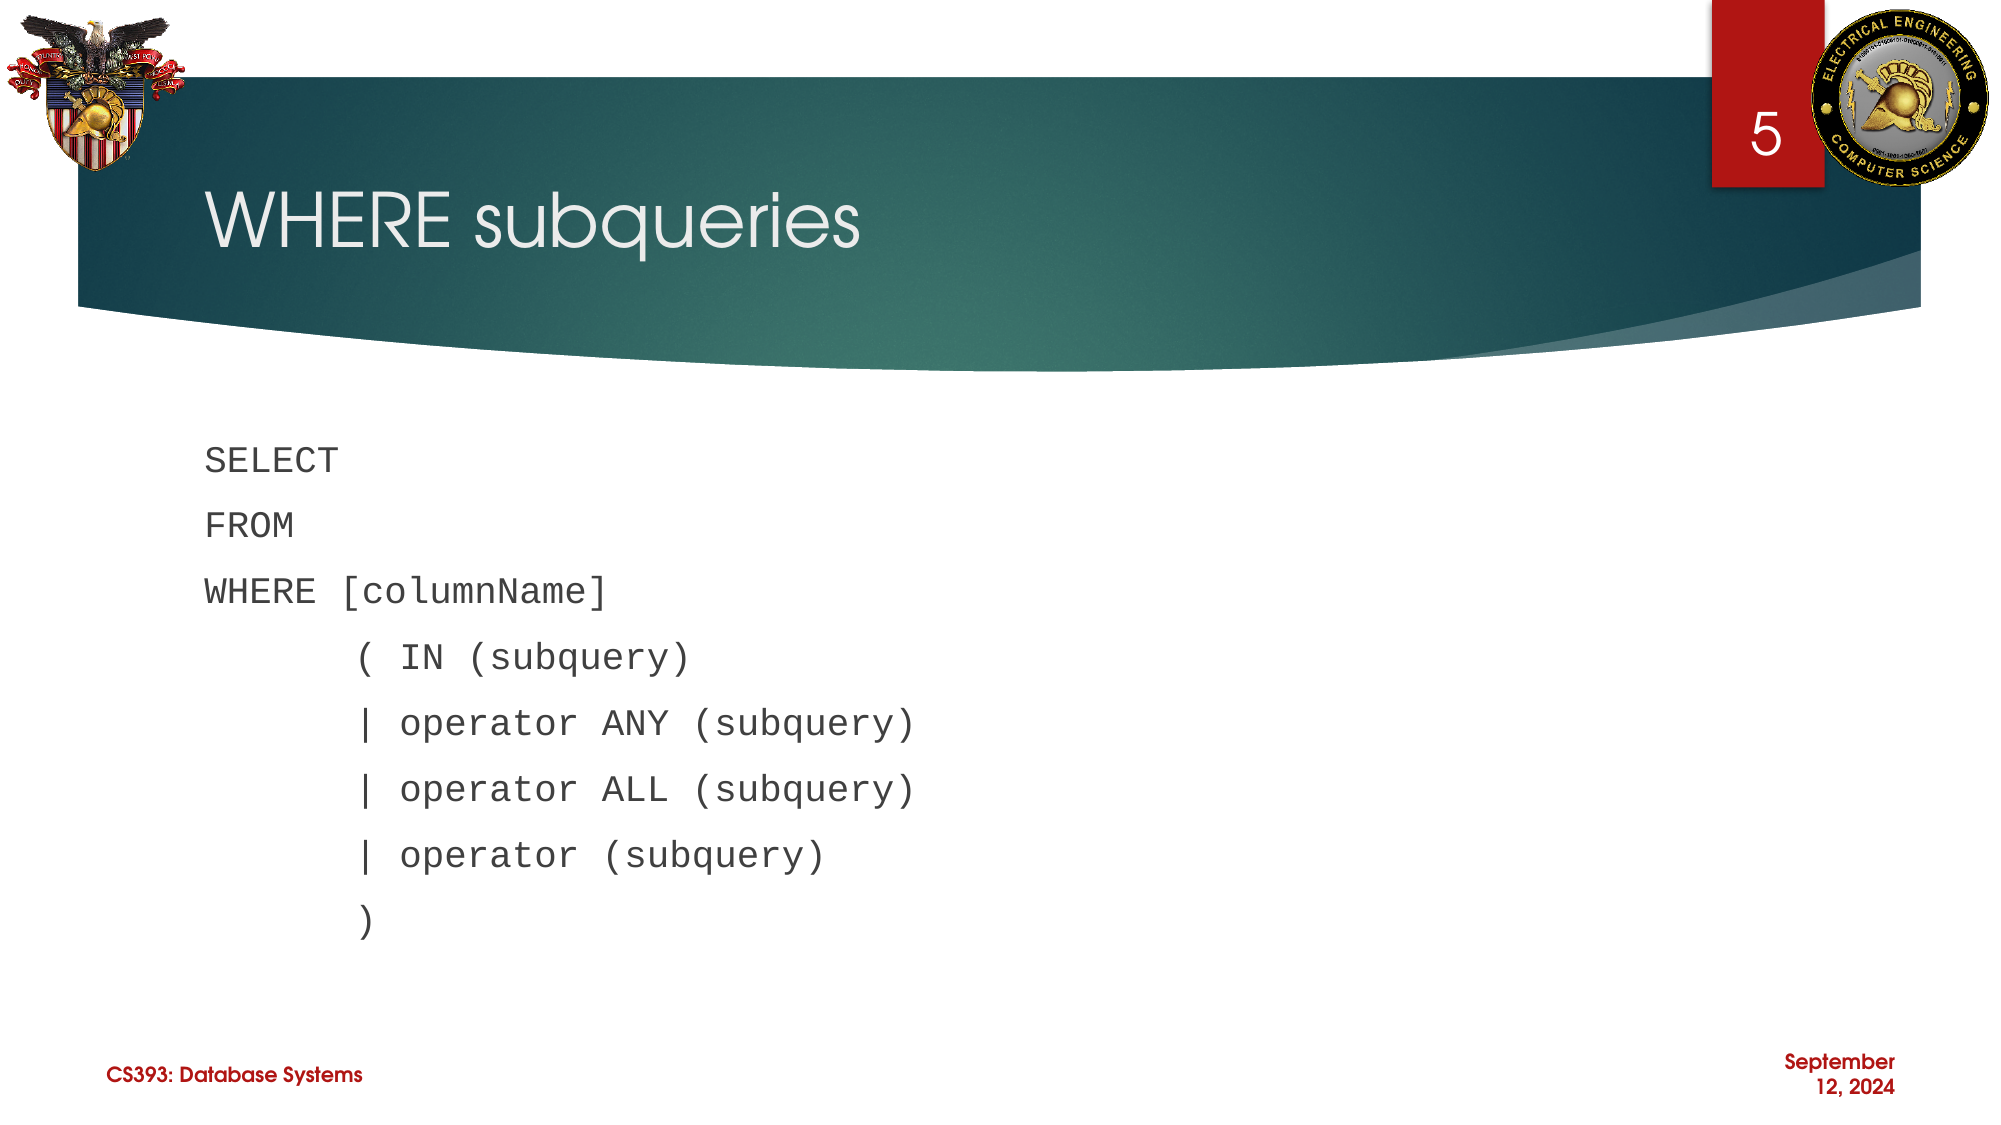

5
# WHERE subqueries
SELECT
FROM
WHERE [columnName]
	( IN (subquery)
	| operator ANY (subquery)
	| operator ALL (subquery)
	| operator (subquery)
	)
CS393: Database Systems
September 12, 2024